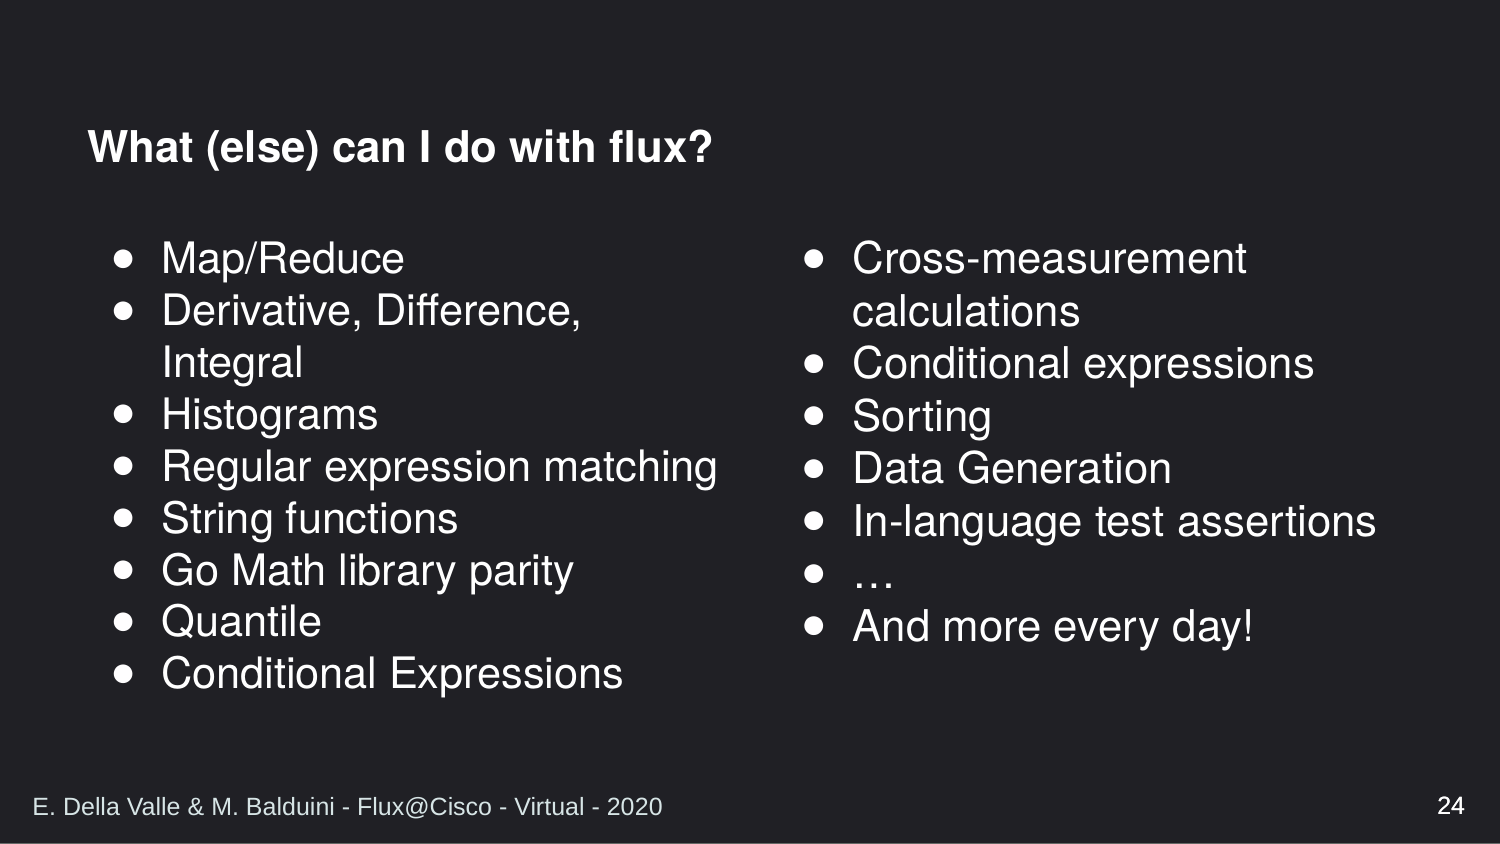

# What (else) can I do with flux?
Map/Reduce
Derivative, Difference, Integral
Histograms
Regular expression matching
String functions
Go Math library parity
Quantile
Conditional Expressions

Cross-measurement calculations
Conditional expressions
Sorting
Data Generation
In-language test assertions
…
And more every day!

24
24
E. Della Valle & M. Balduini - Flux@Cisco - Virtual - 2020